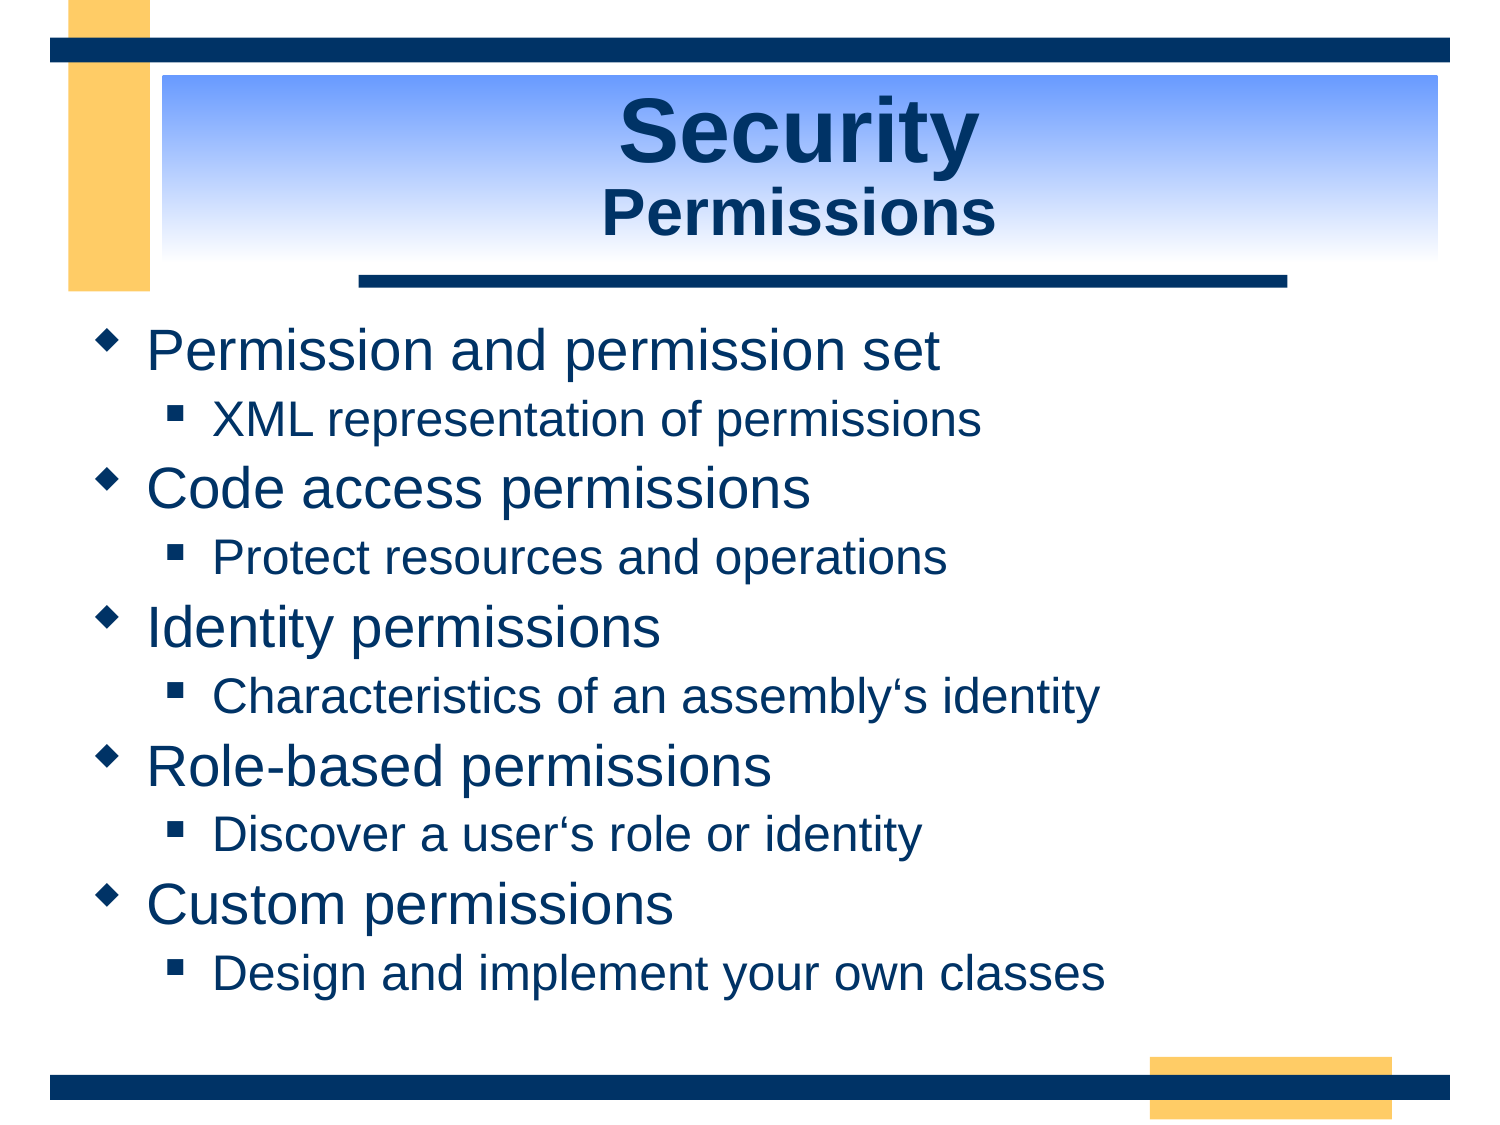

# Security Permissions
Permission and permission set
XML representation of permissions
Code access permissions
Protect resources and operations
Identity permissions
Characteristics of an assembly‘s identity
Role-based permissions
Discover a user‘s role or identity
Custom permissions
Design and implement your own classes